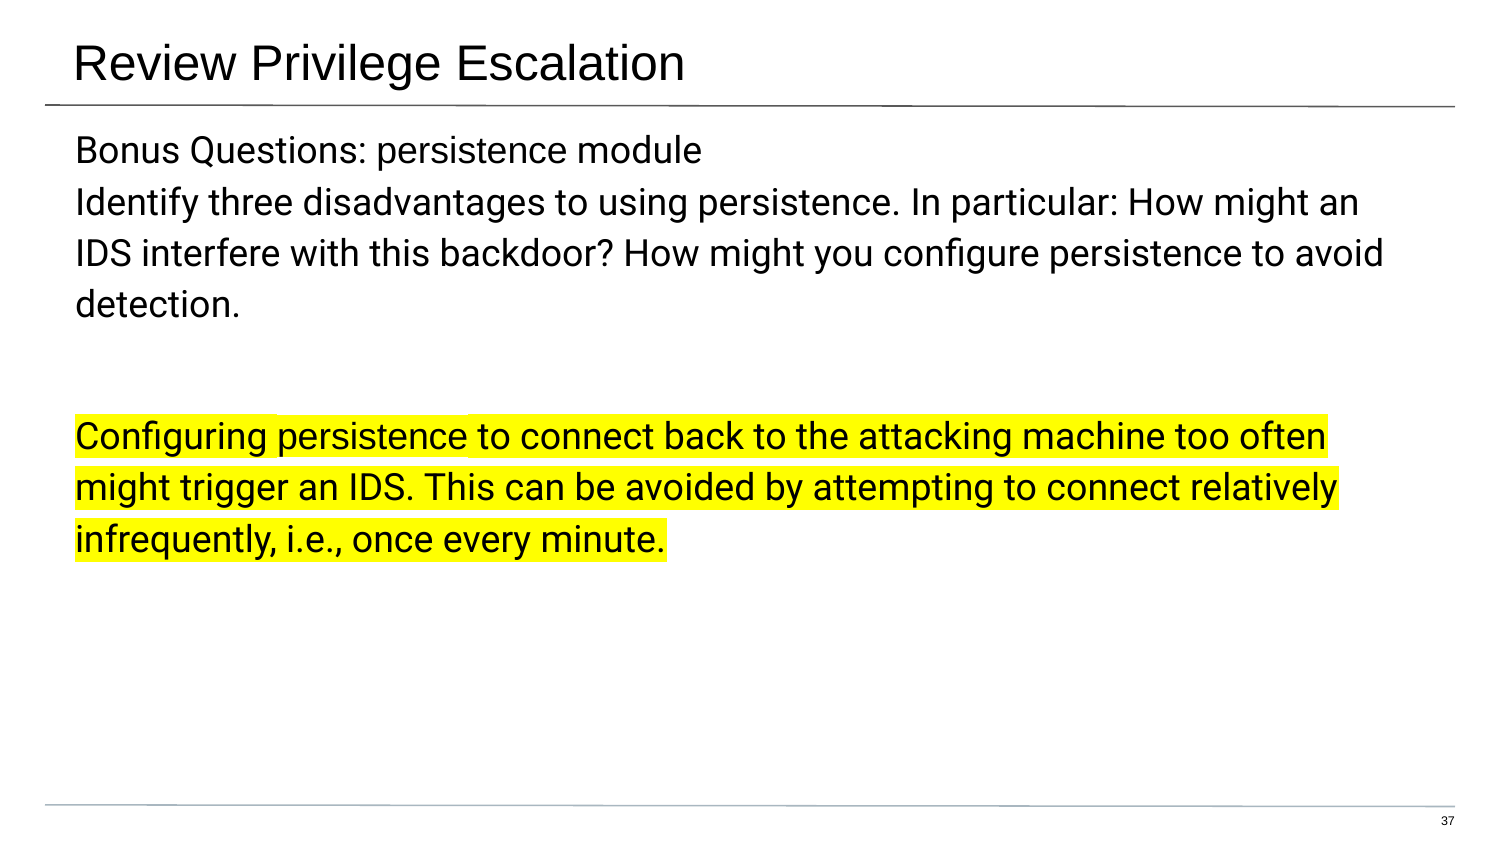

# Review Privilege Escalation
Bonus Questions: persistence module
Identify three disadvantages to using persistence. In particular: How might an IDS interfere with this backdoor? How might you configure persistence to avoid detection.

Configuring persistence to connect back to the attacking machine too often might trigger an IDS. This can be avoided by attempting to connect relatively infrequently, i.e., once every minute.

37